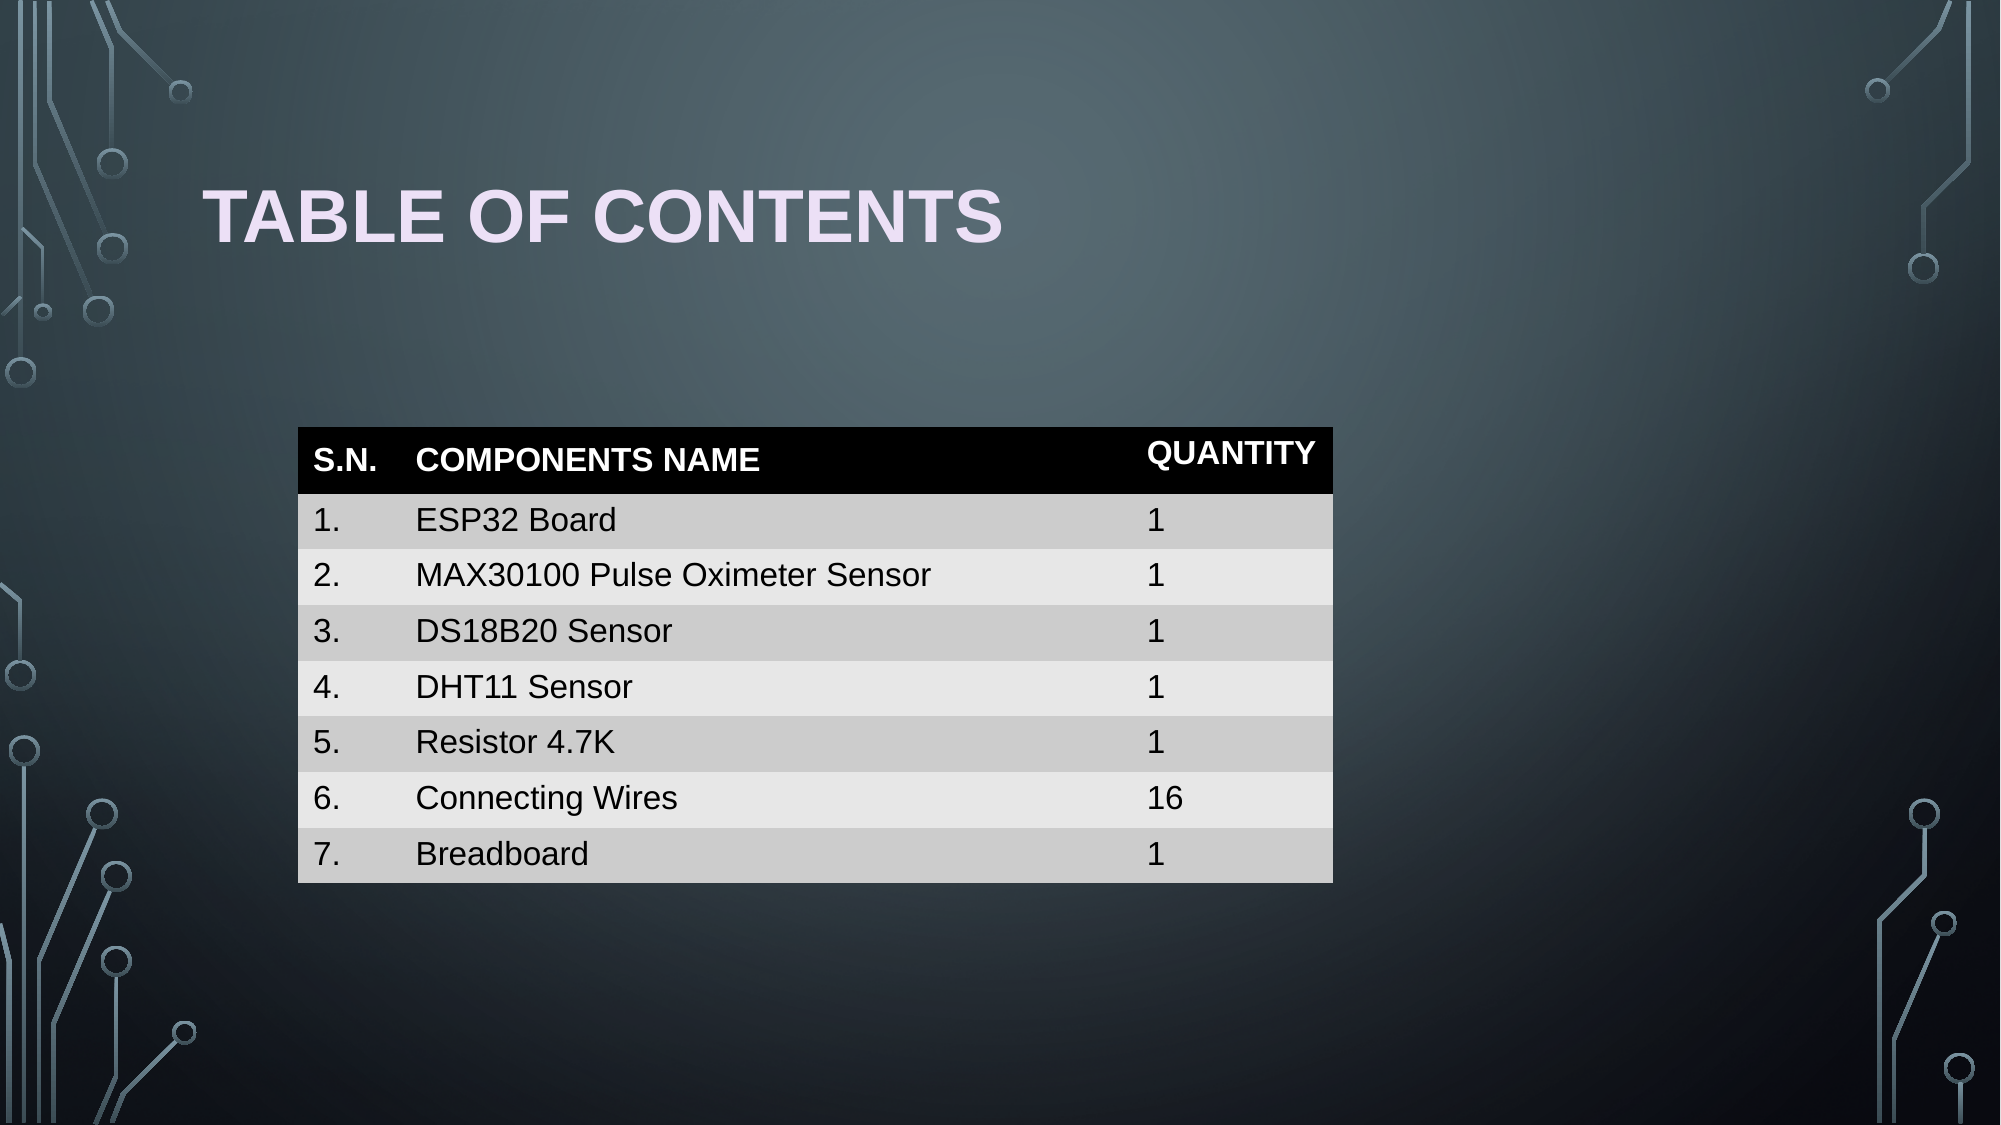

# Table of Contents
| S.N. | COMPONENTS NAME | QUANTITY |
| --- | --- | --- |
| 1. | ESP32 Board | 1 |
| 2. | MAX30100 Pulse Oximeter Sensor | 1 |
| 3. | DS18B20 Sensor | 1 |
| 4. | DHT11 Sensor | 1 |
| 5. | Resistor 4.7K | 1 |
| 6. | Connecting Wires | 16 |
| 7. | Breadboard | 1 |